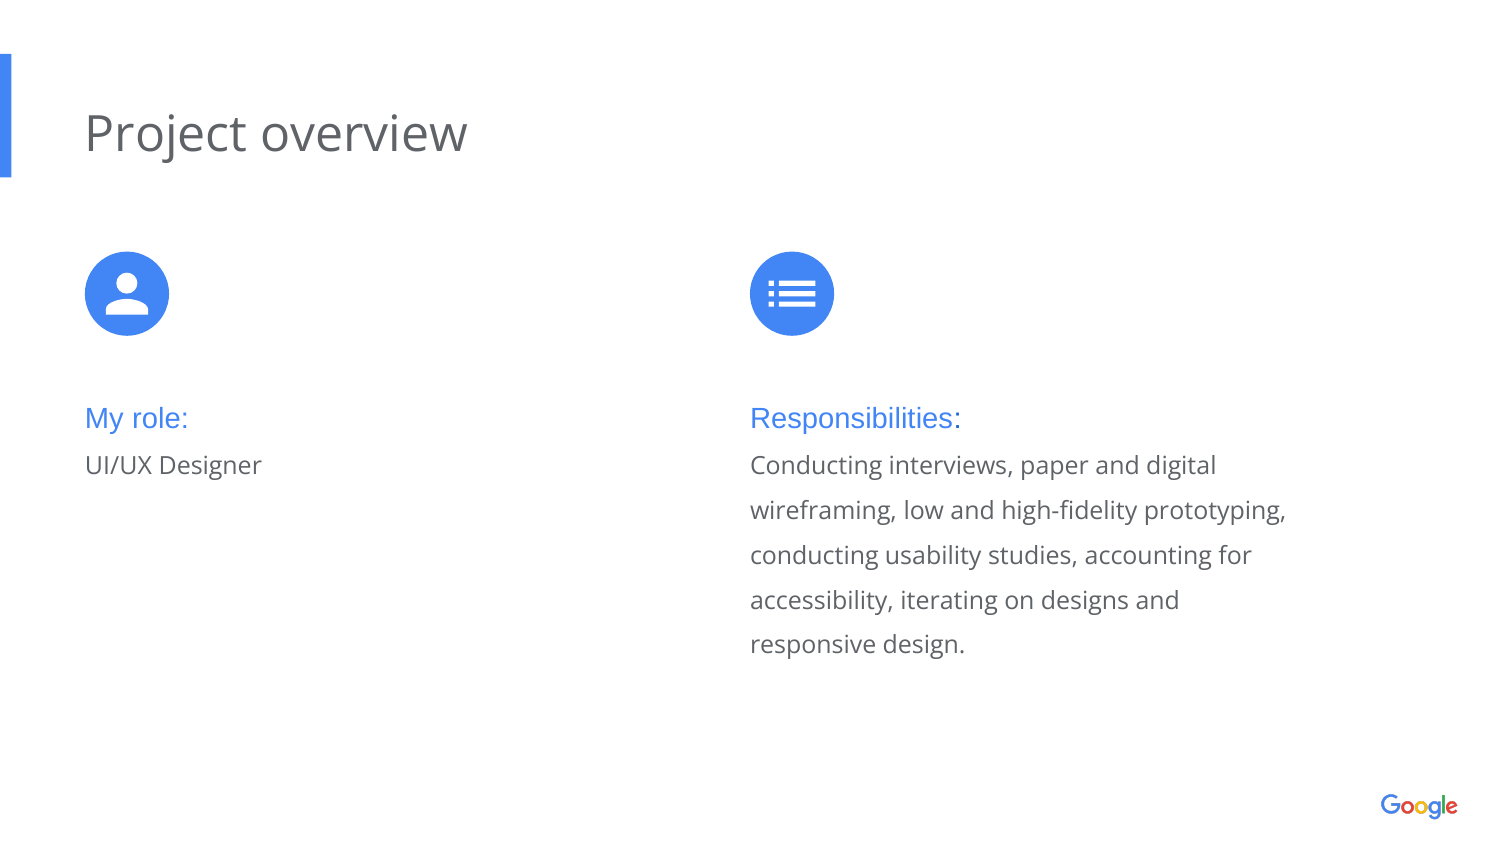

Project overview

My role:
UI/UX Designer
Responsibilities:
Conducting interviews, paper and digital wireframing, low and high-fidelity prototyping, conducting usability studies, accounting for accessibility, iterating on designs and responsive design.